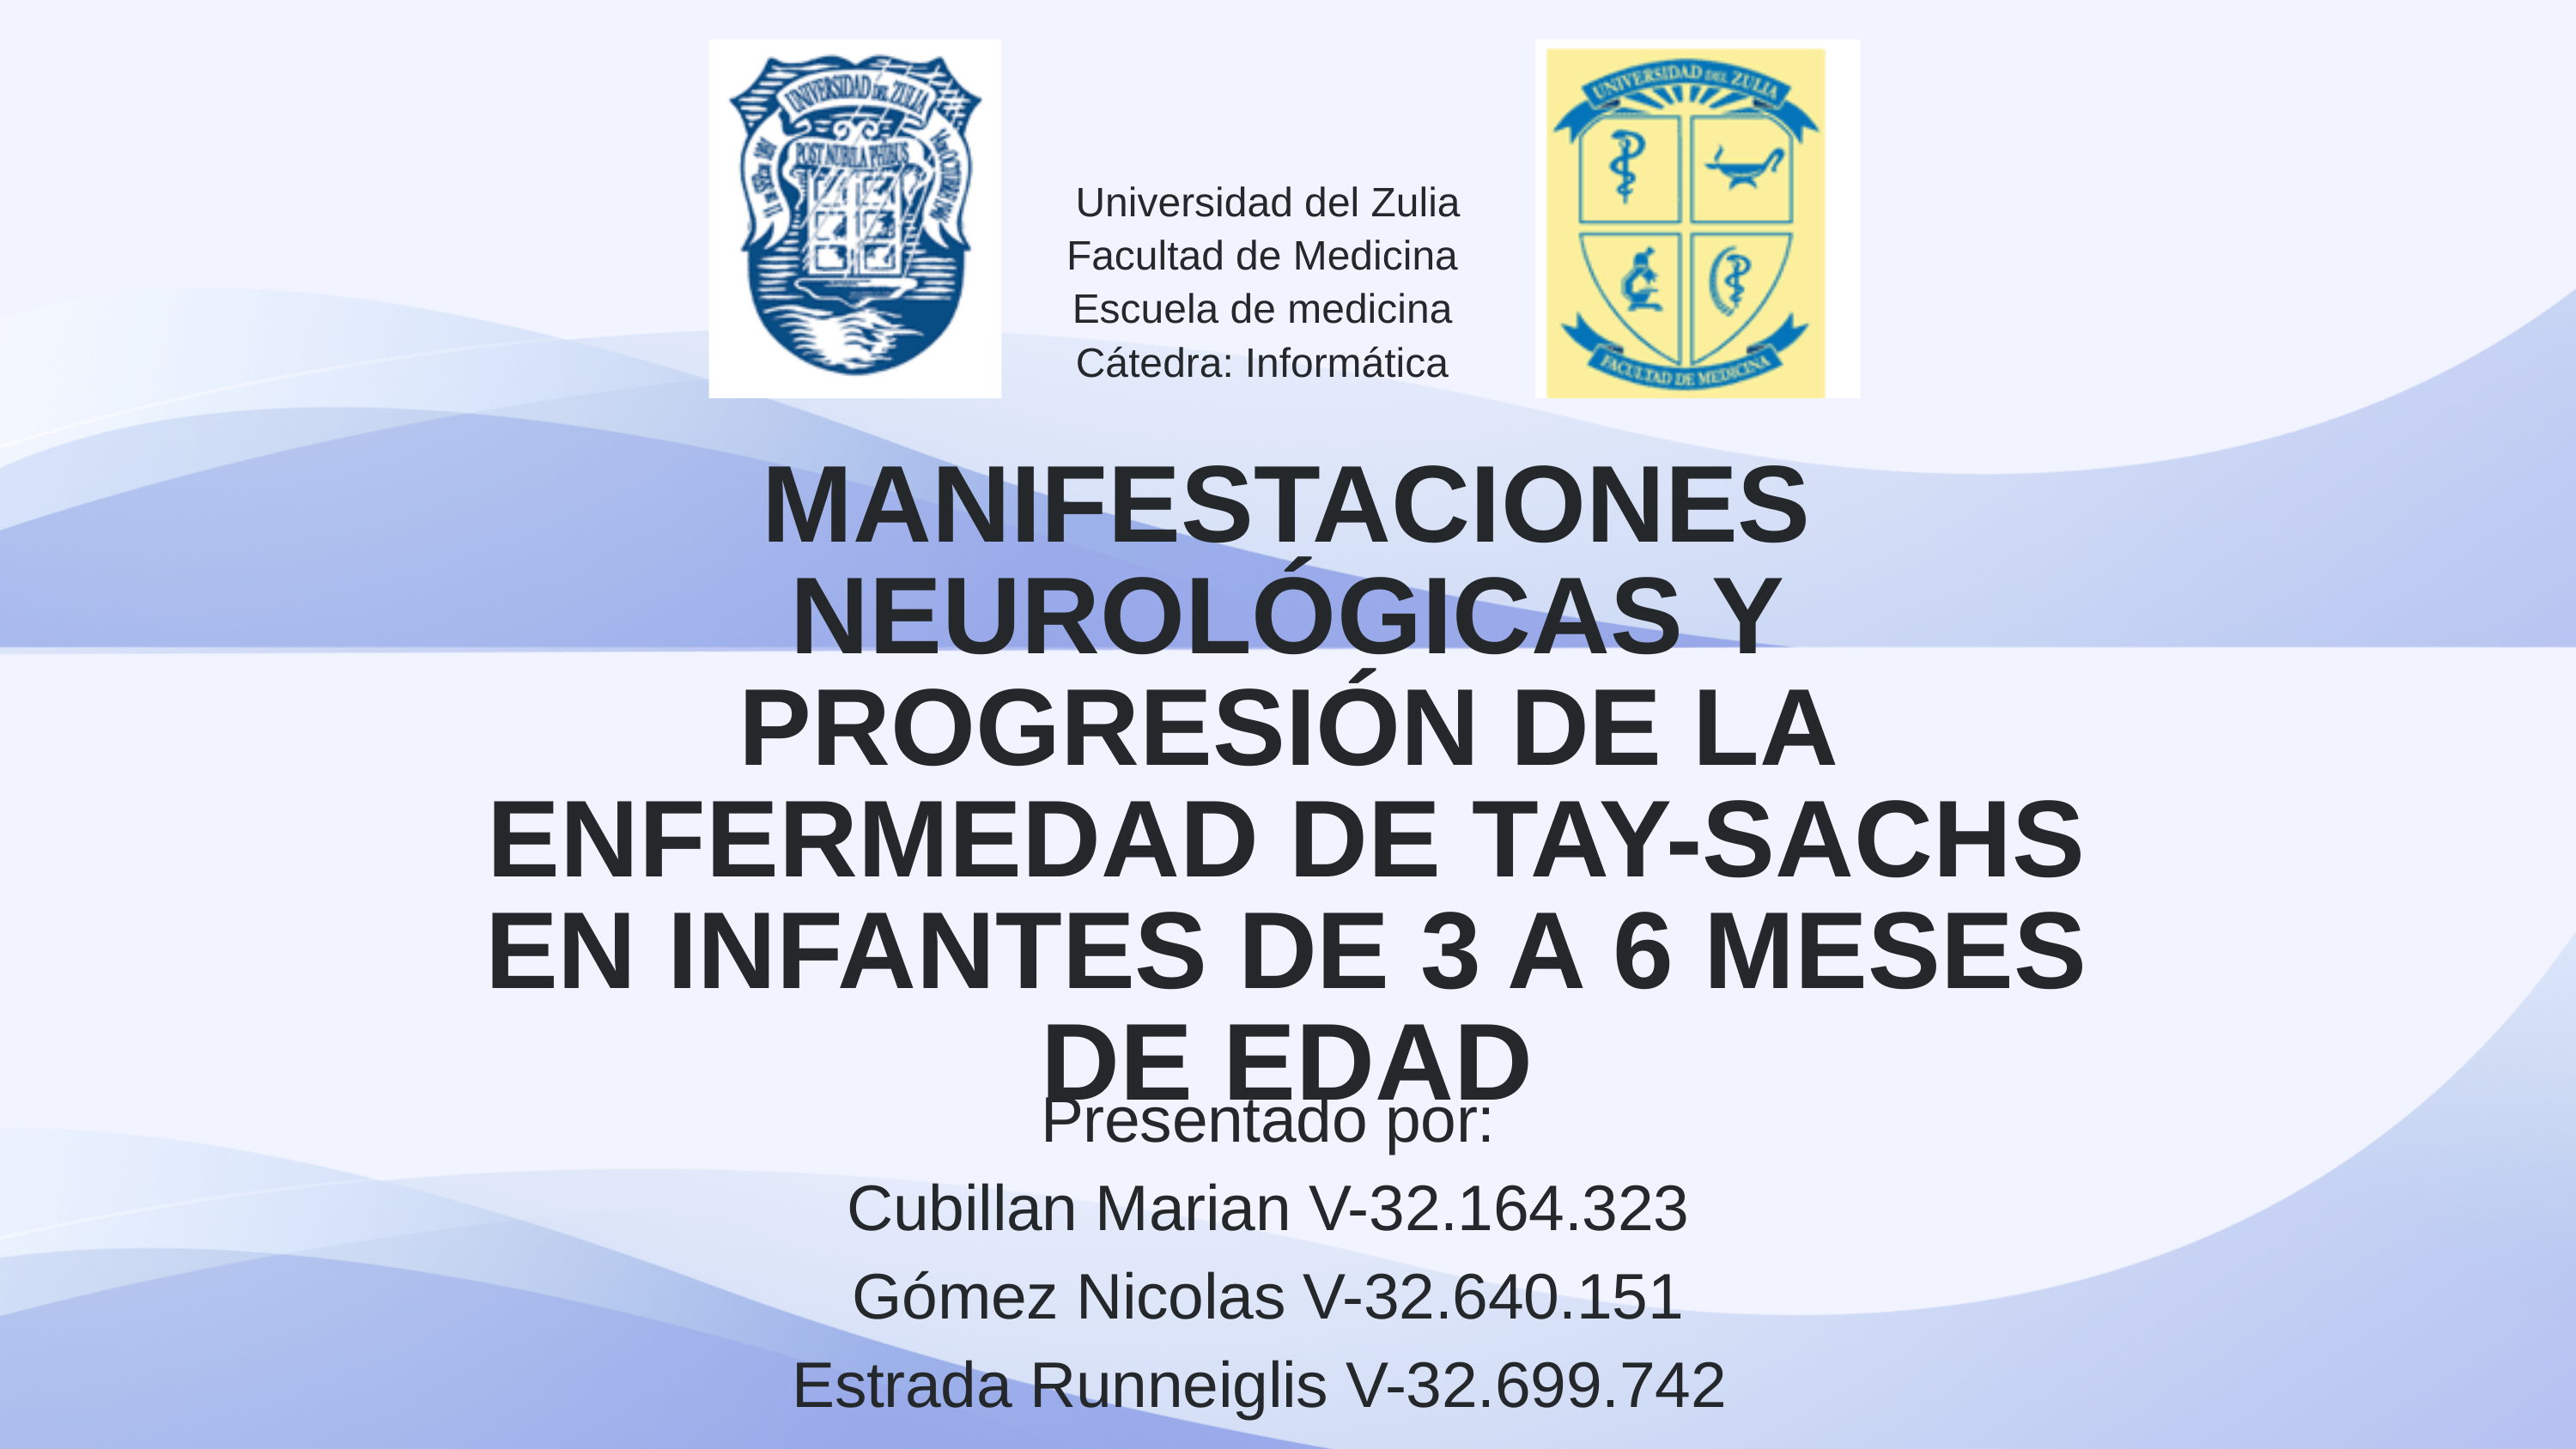

Universidad del Zulia
Facultad de Medicina
Escuela de medicina
Cátedra: Informática
MANIFESTACIONES NEUROLÓGICAS Y PROGRESIÓN DE LA ENFERMEDAD DE TAY-SACHS EN INFANTES DE 3 A 6 MESES DE EDAD

Presentado por:
Cubillan Marian V-32.164.323
Gómez Nicolas V-32.640.151
Estrada Runneiglis V-32.699.742